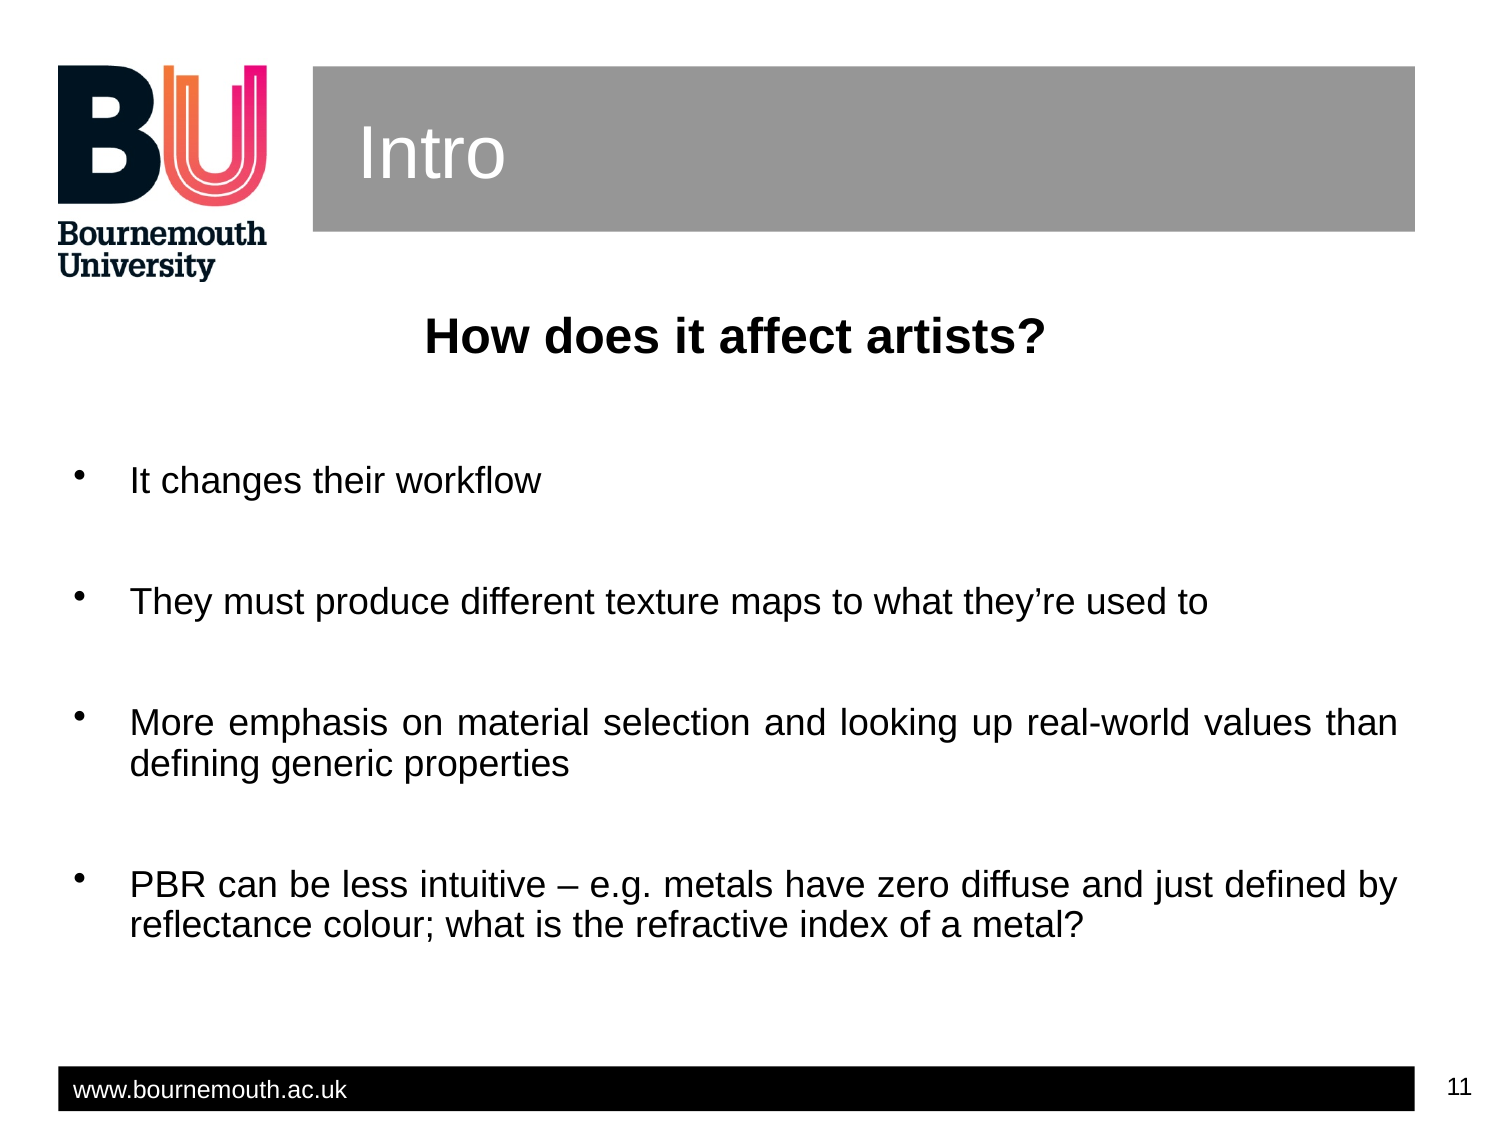

# Intro
How does it affect artists?

It changes their workflow

They must produce different texture maps to what they’re used to

More emphasis on material selection and looking up real-world values than defining generic properties

PBR can be less intuitive – e.g. metals have zero diffuse and just defined by reflectance colour; what is the refractive index of a metal?